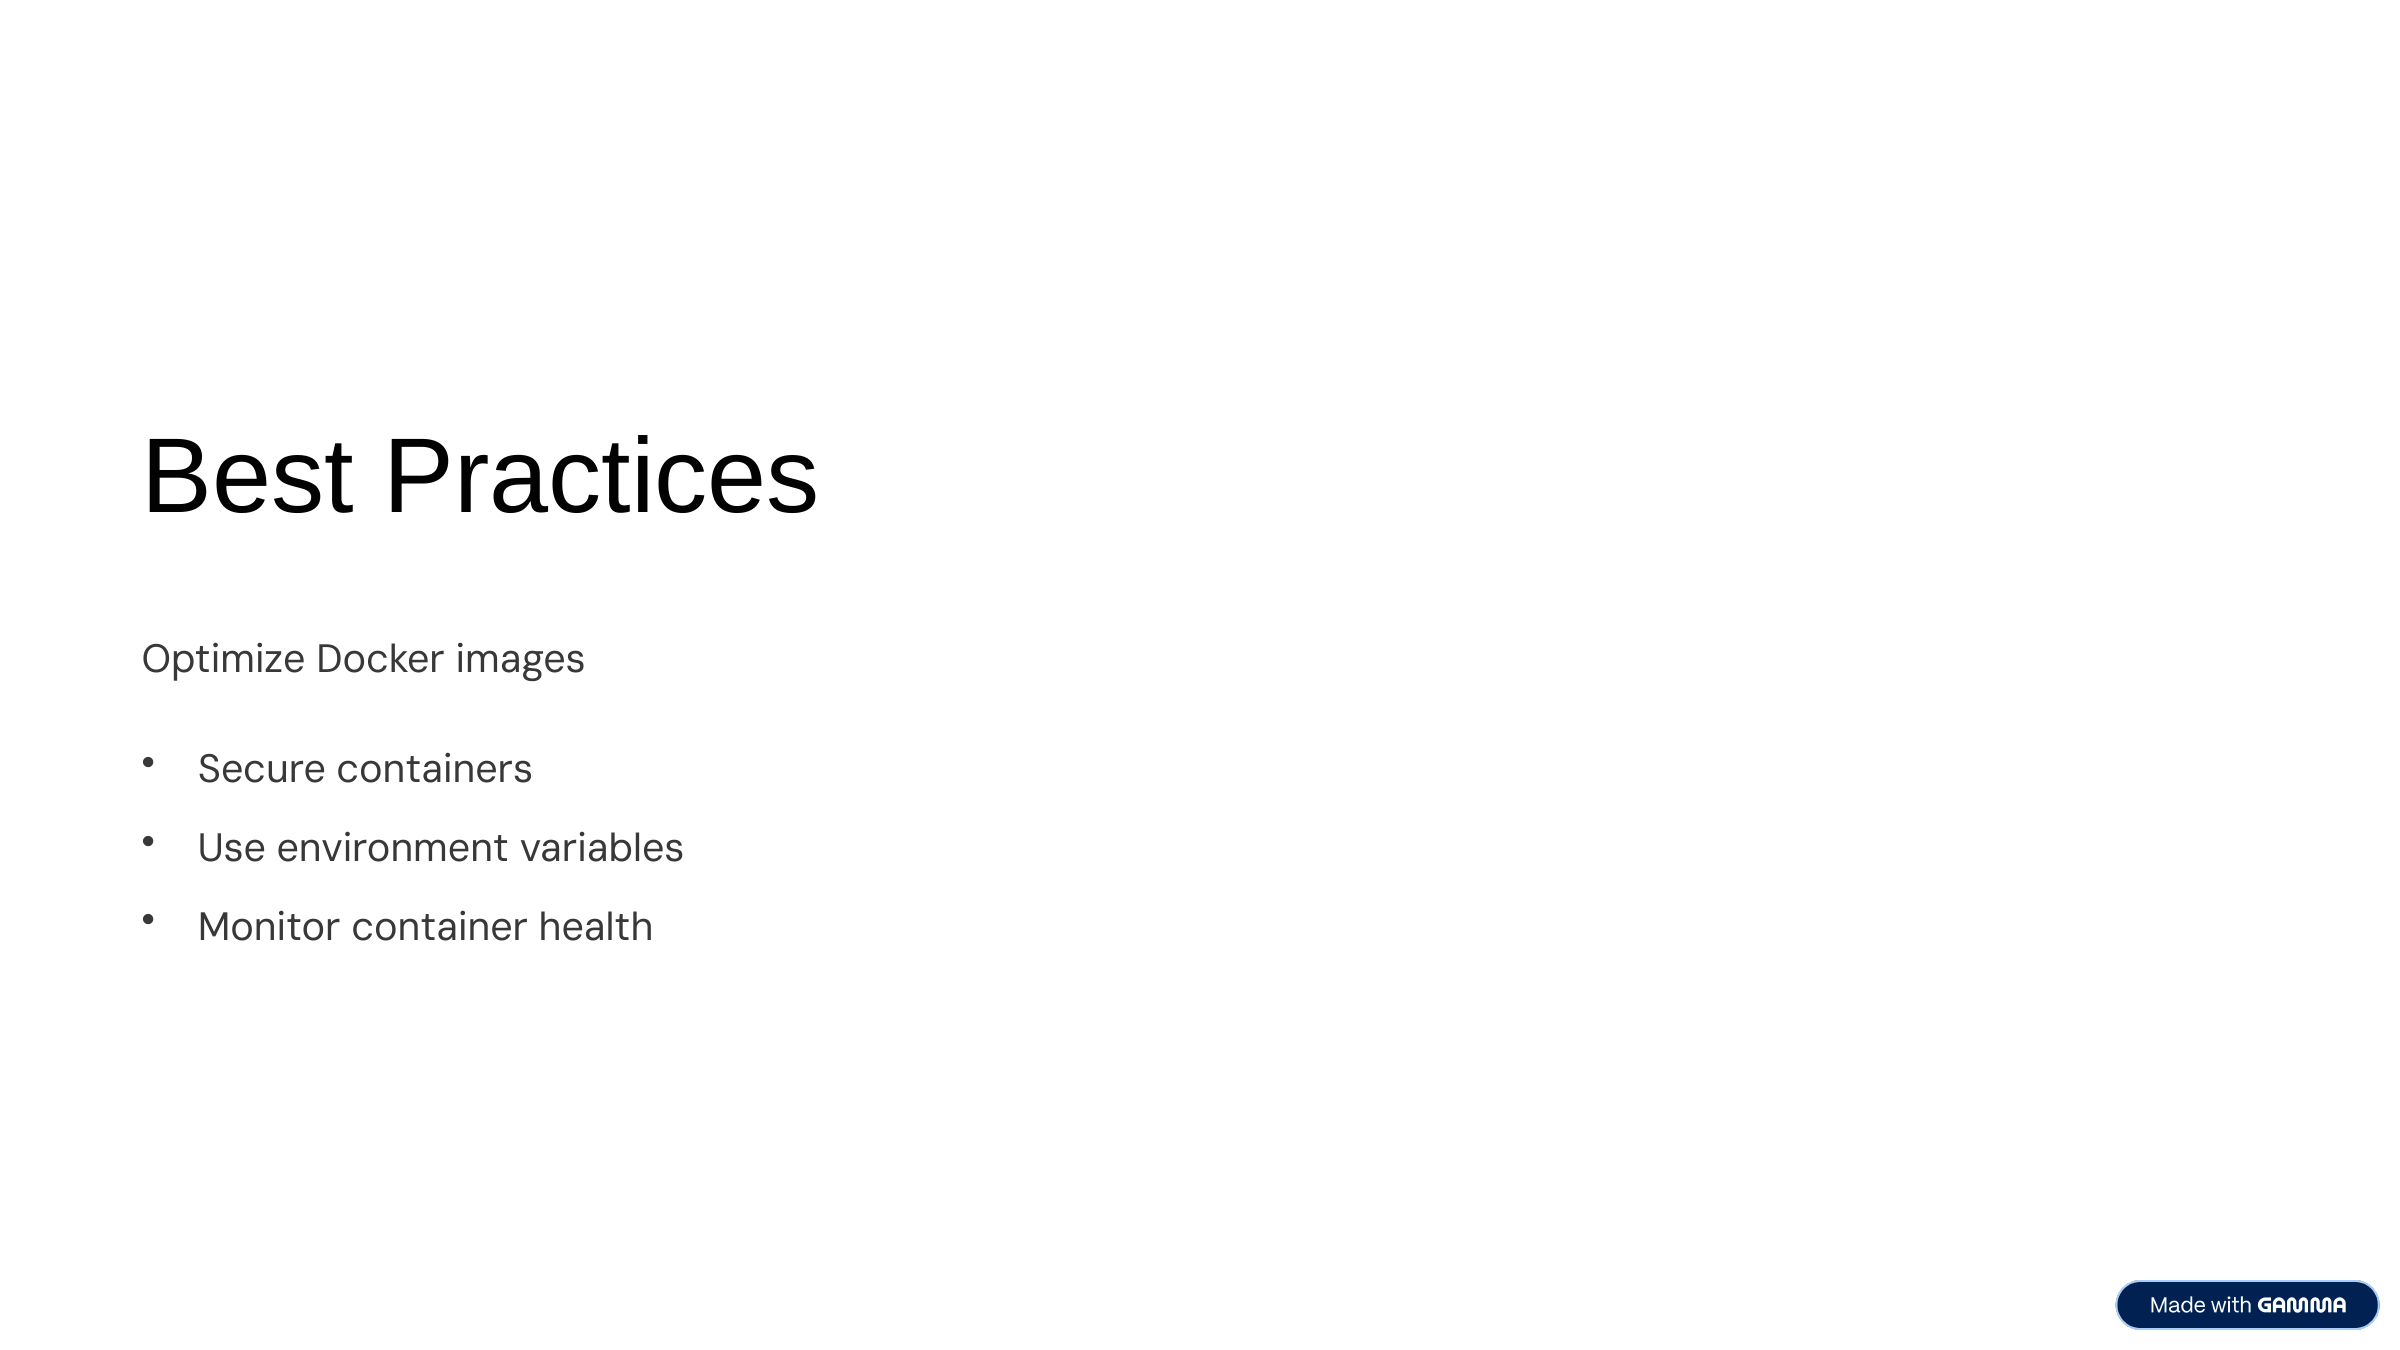

Best Practices
Optimize Docker images
Secure containers
Use environment variables
Monitor container health